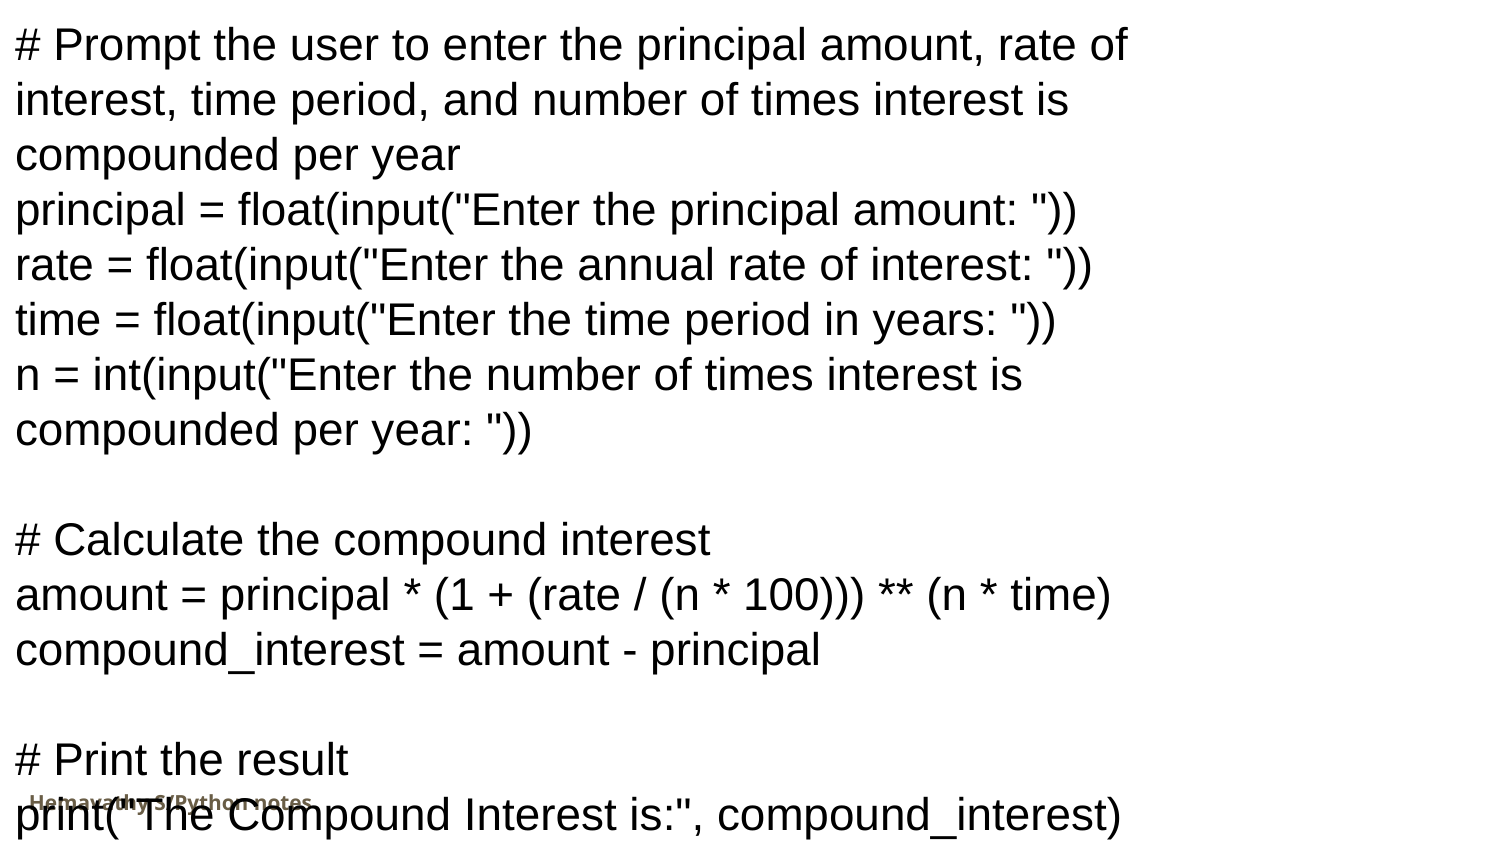

# Prompt the user to enter the principal amount, rate of interest, time period, and number of times interest is compounded per year
principal = float(input("Enter the principal amount: "))
rate = float(input("Enter the annual rate of interest: "))
time = float(input("Enter the time period in years: "))
n = int(input("Enter the number of times interest is compounded per year: "))

# Calculate the compound interest
amount = principal * (1 + (rate / (n * 100))) ** (n * time)
compound_interest = amount - principal

# Print the result
print("The Compound Interest is:", compound_interest)
print("The Amount after interest is:", amount)